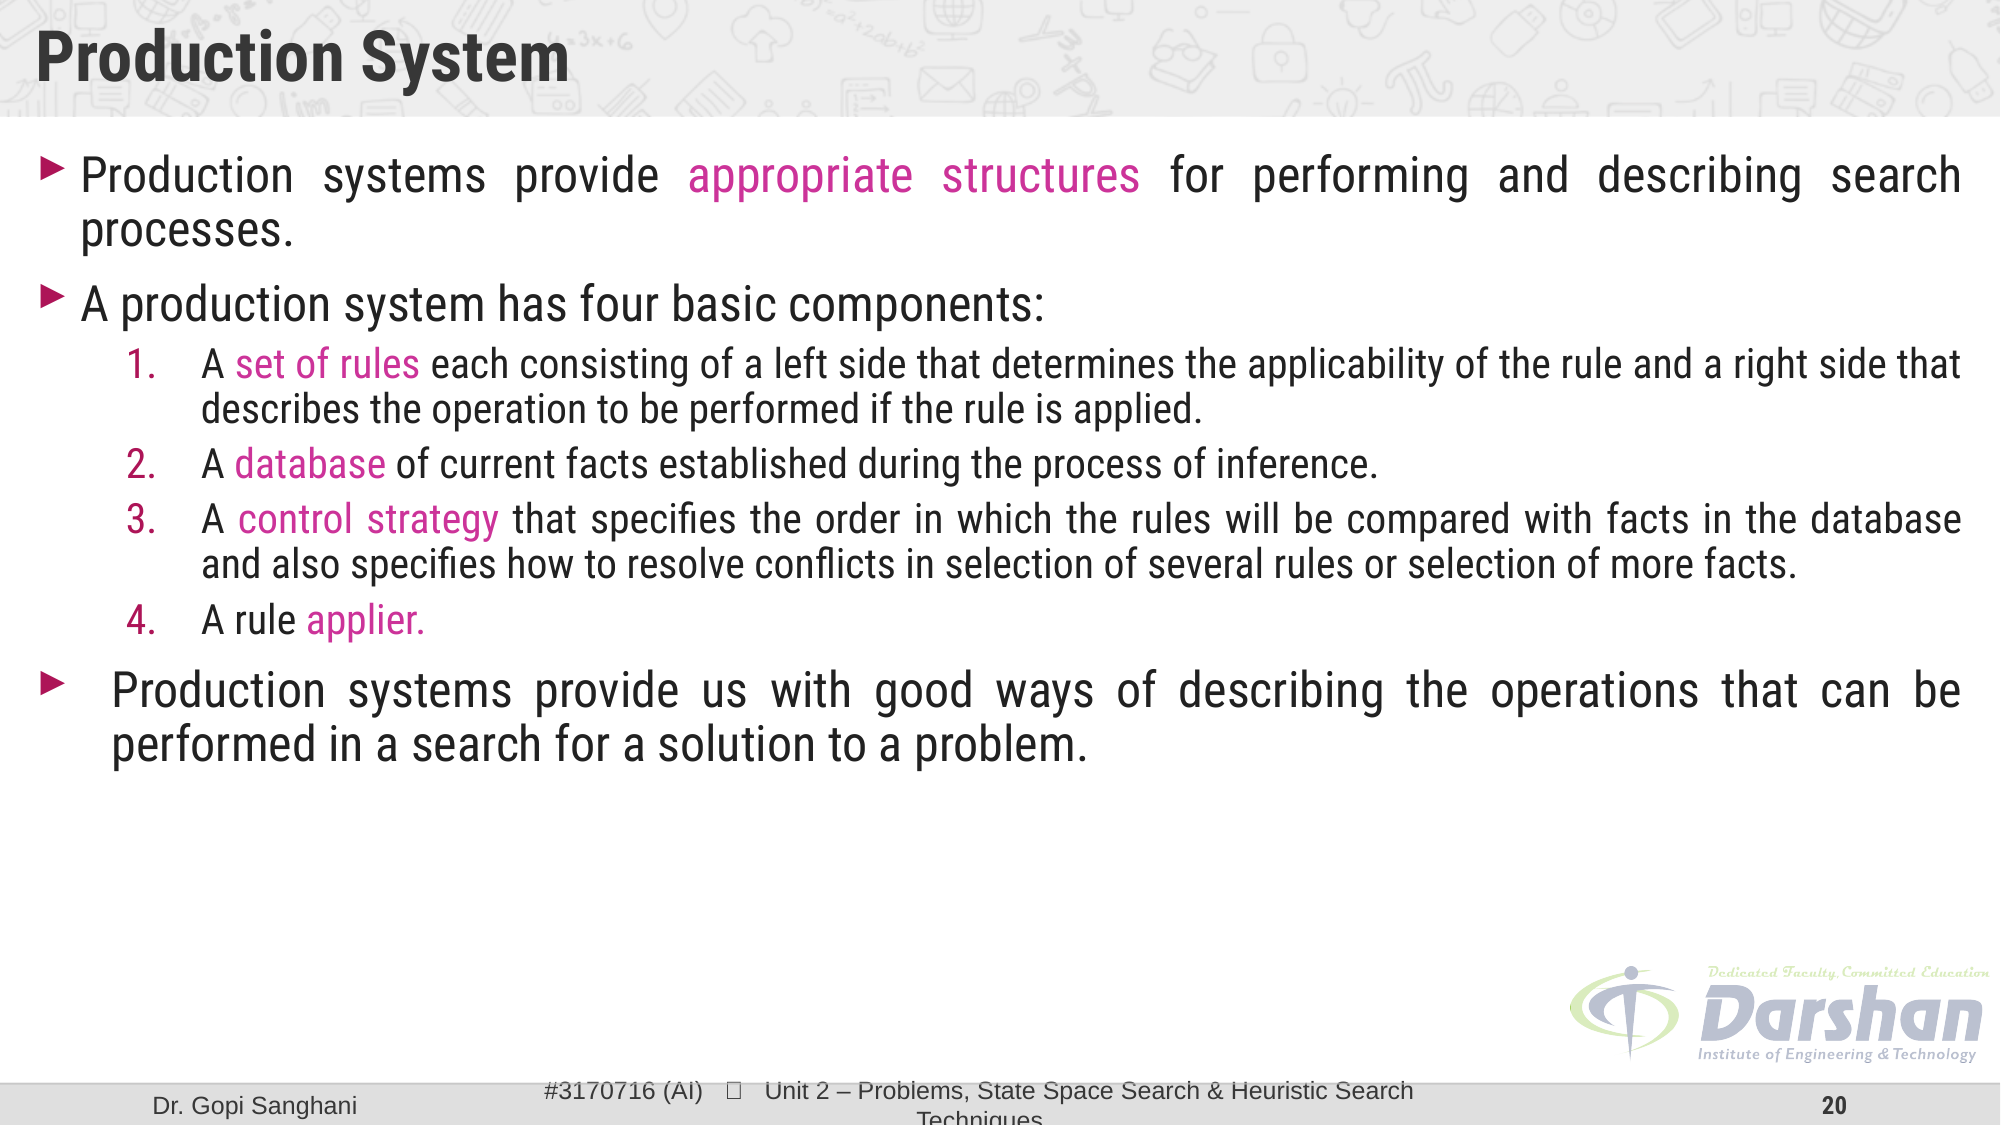

# Production System
Production systems provide appropriate structures for performing and describing search processes.
A production system has four basic components:
A set of rules each consisting of a left side that determines the applicability of the rule and a right side that describes the operation to be performed if the rule is applied.
A database of current facts established during the process of inference.
A control strategy that specifies the order in which the rules will be compared with facts in the database and also specifies how to resolve conflicts in selection of several rules or selection of more facts.
A rule applier.
Production systems provide us with good ways of describing the operations that can be performed in a search for a solution to a problem.